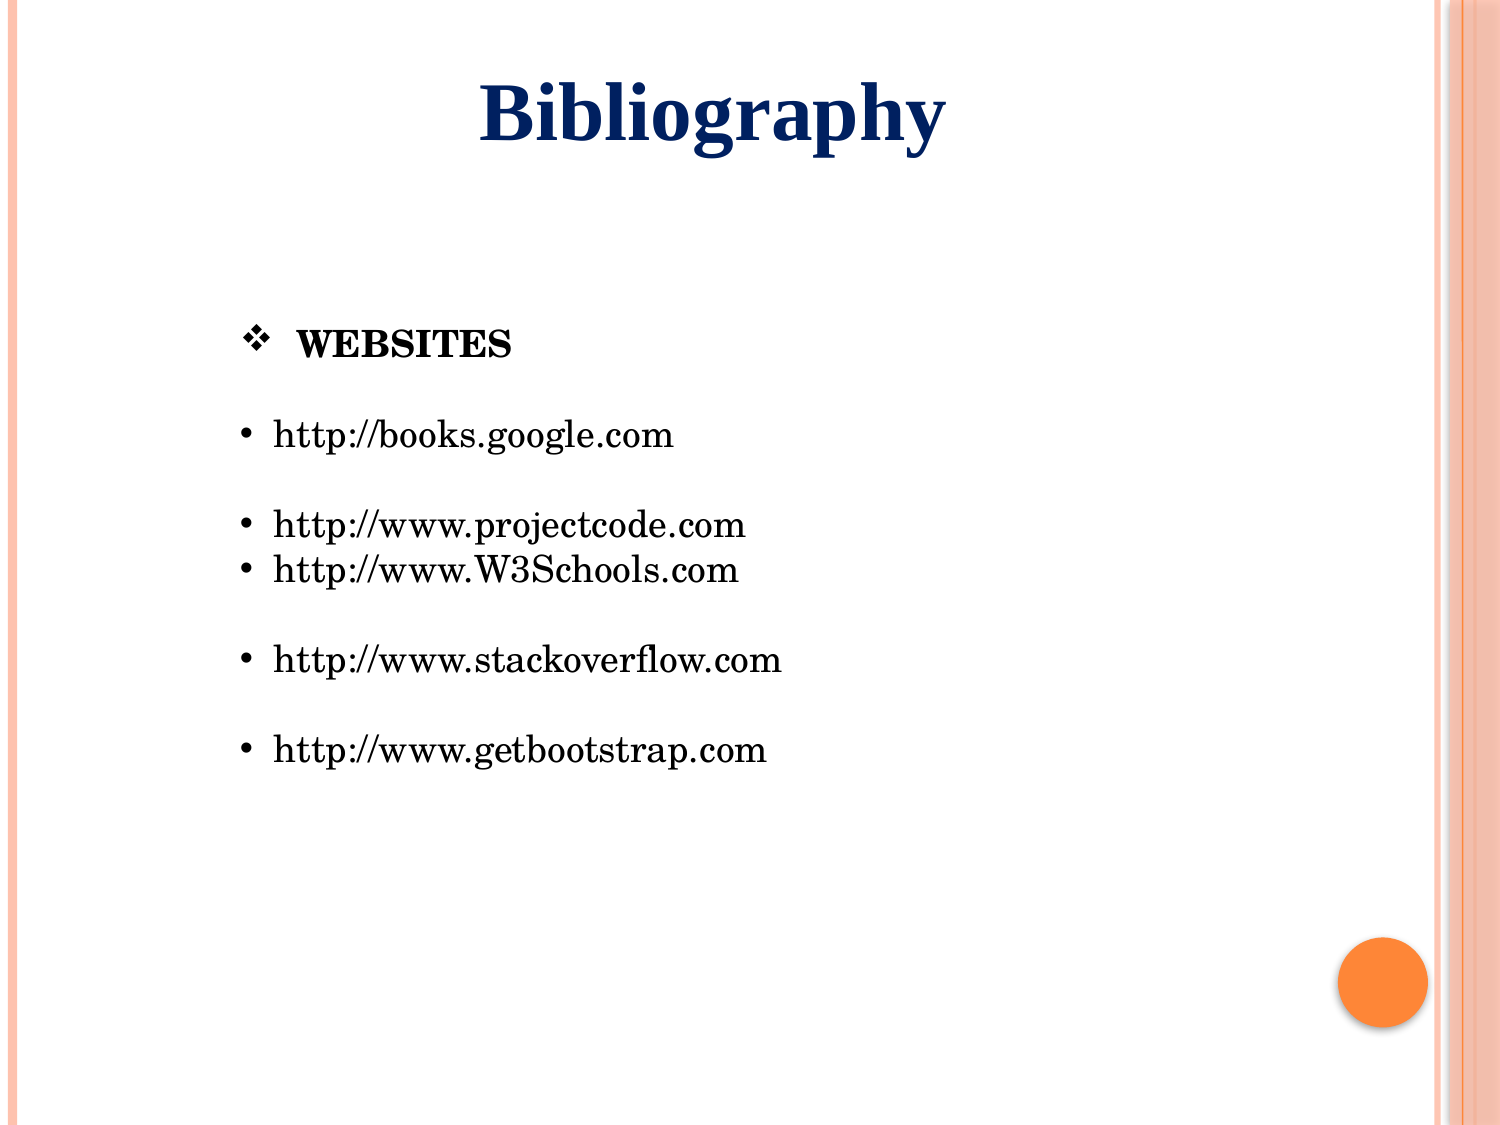

Bibliography
WEBSITES

  http://books.google.com
  http://www.projectcode.com
  http://www.W3Schools.com
  http://www.stackoverflow.com
  http://www.getbootstrap.com